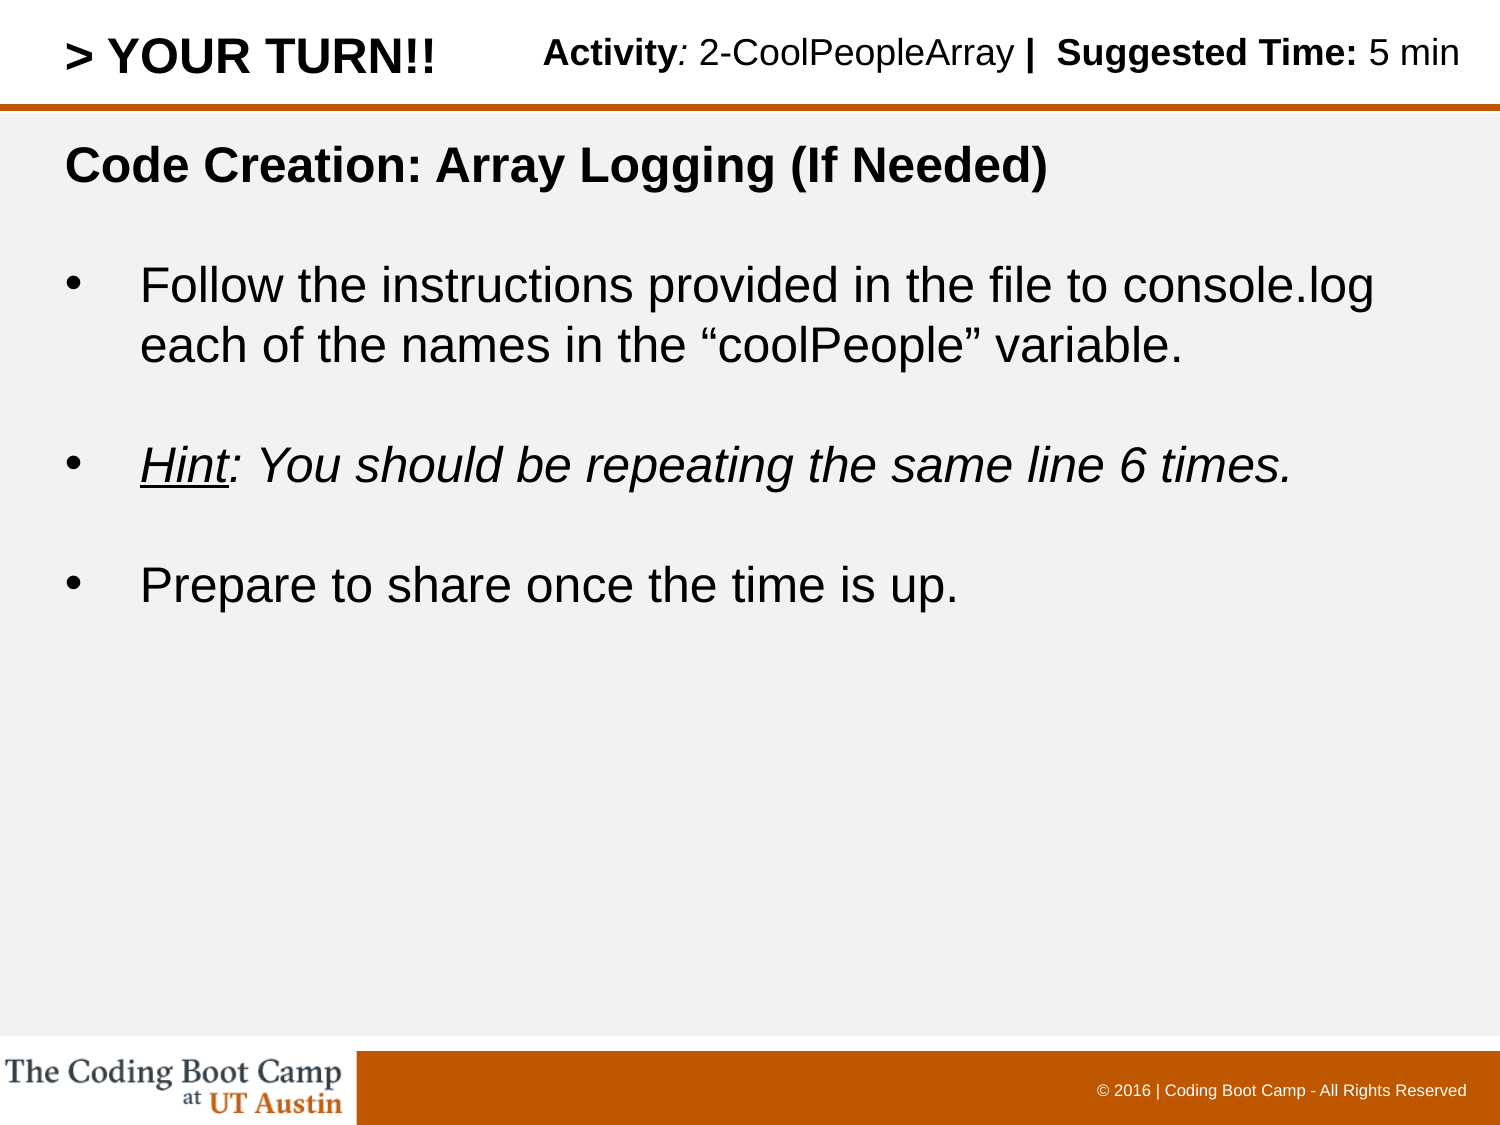

> YOUR TURN!!
Activity: 2-CoolPeopleArray |  Suggested Time: 5 min

Code Creation: Array Logging (If Needed)

Follow the instructions provided in the file to console.log each of the names in the “coolPeople” variable.

Hint: You should be repeating the same line 6 times.

Prepare to share once the time is up.